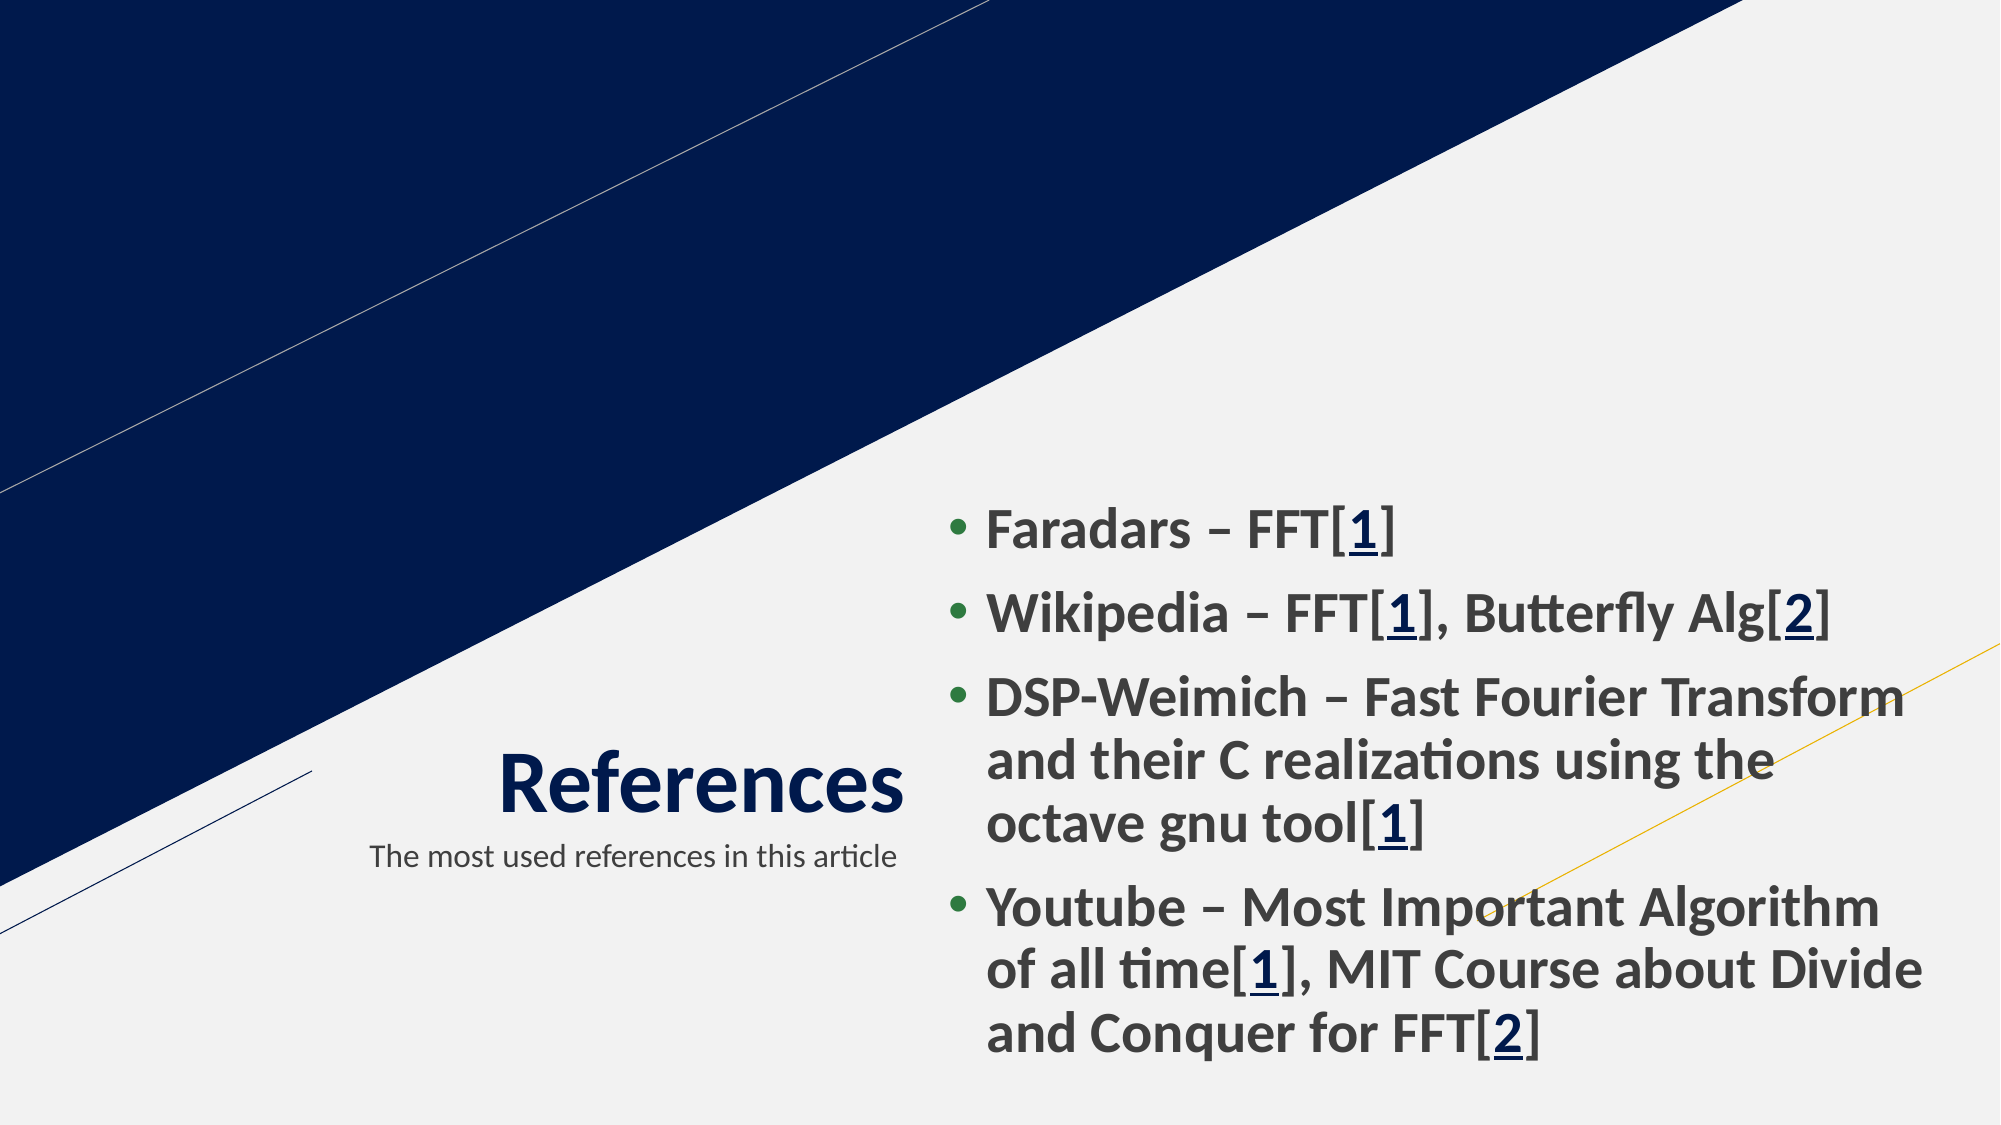

Faradars – FFT[1]
Wikipedia – FFT[1], Butterfly Alg[2]
DSP-Weimich – Fast Fourier Transform and their C realizations using the octave gnu tool[1]
Youtube – Most Important Algorithm of all time[1], MIT Course about Divide and Conquer for FFT[2]

# References
The most used references in this article